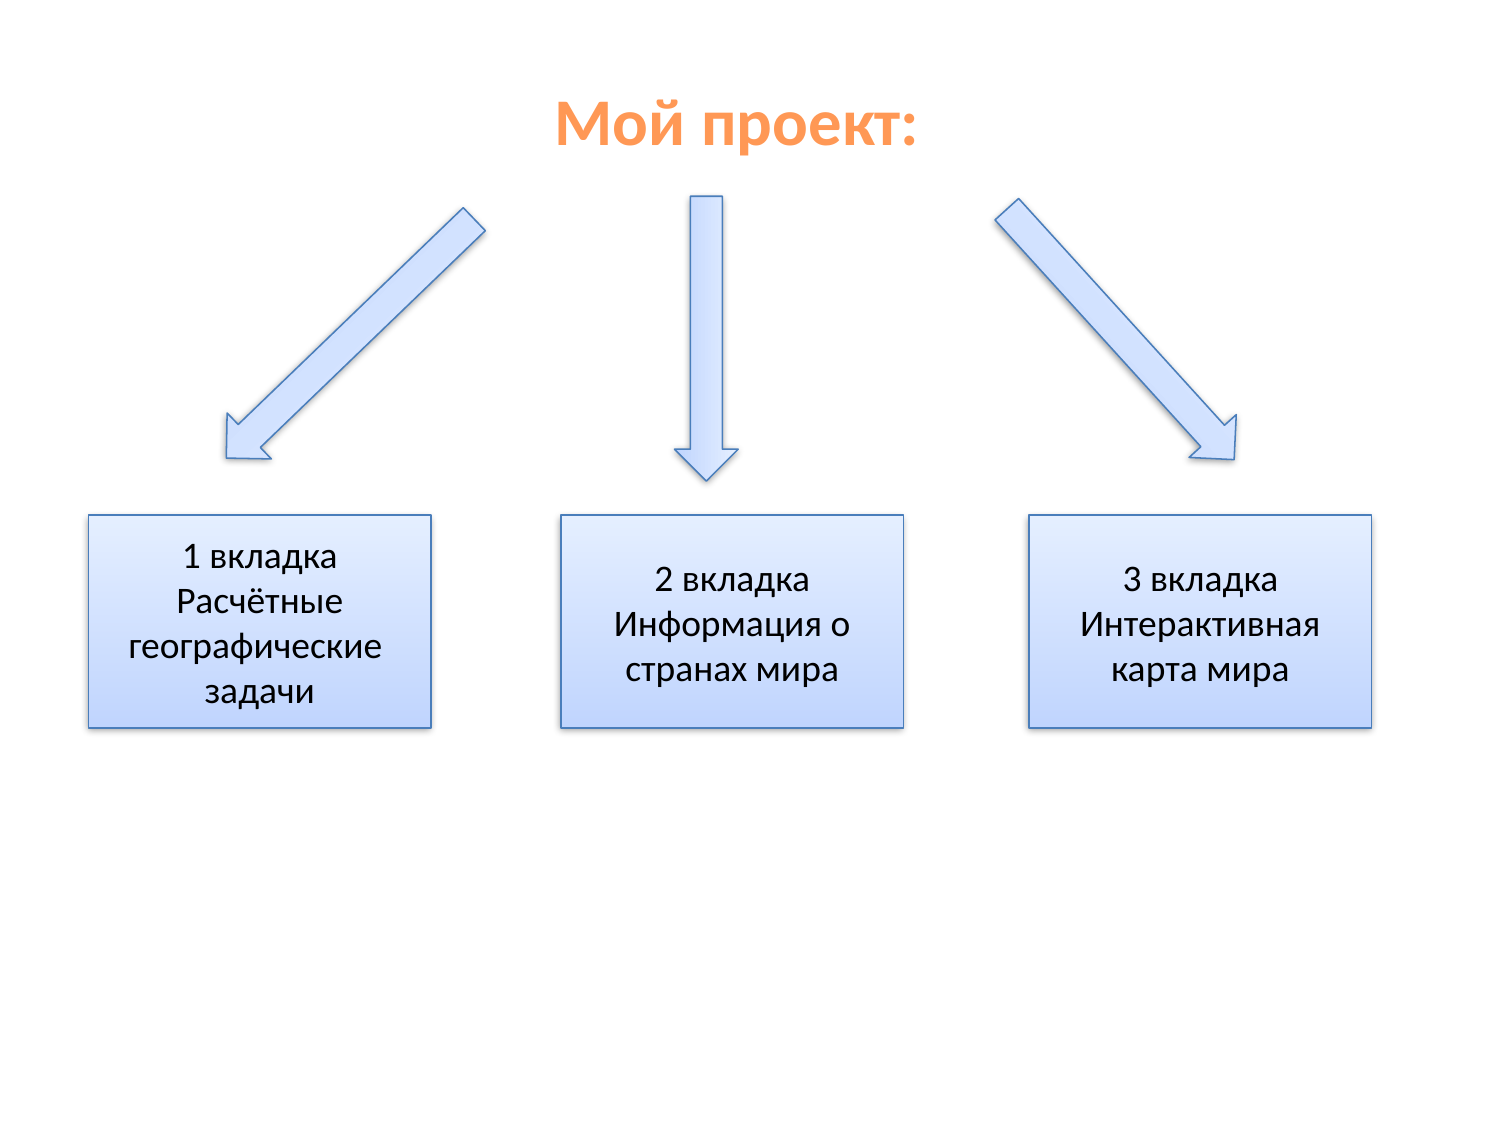

Мой проект:

1 вкладка
Расчётные географические  задачи
2 вкладка
Информация о странах мира
3 вкладка
Интерактивная карта мира